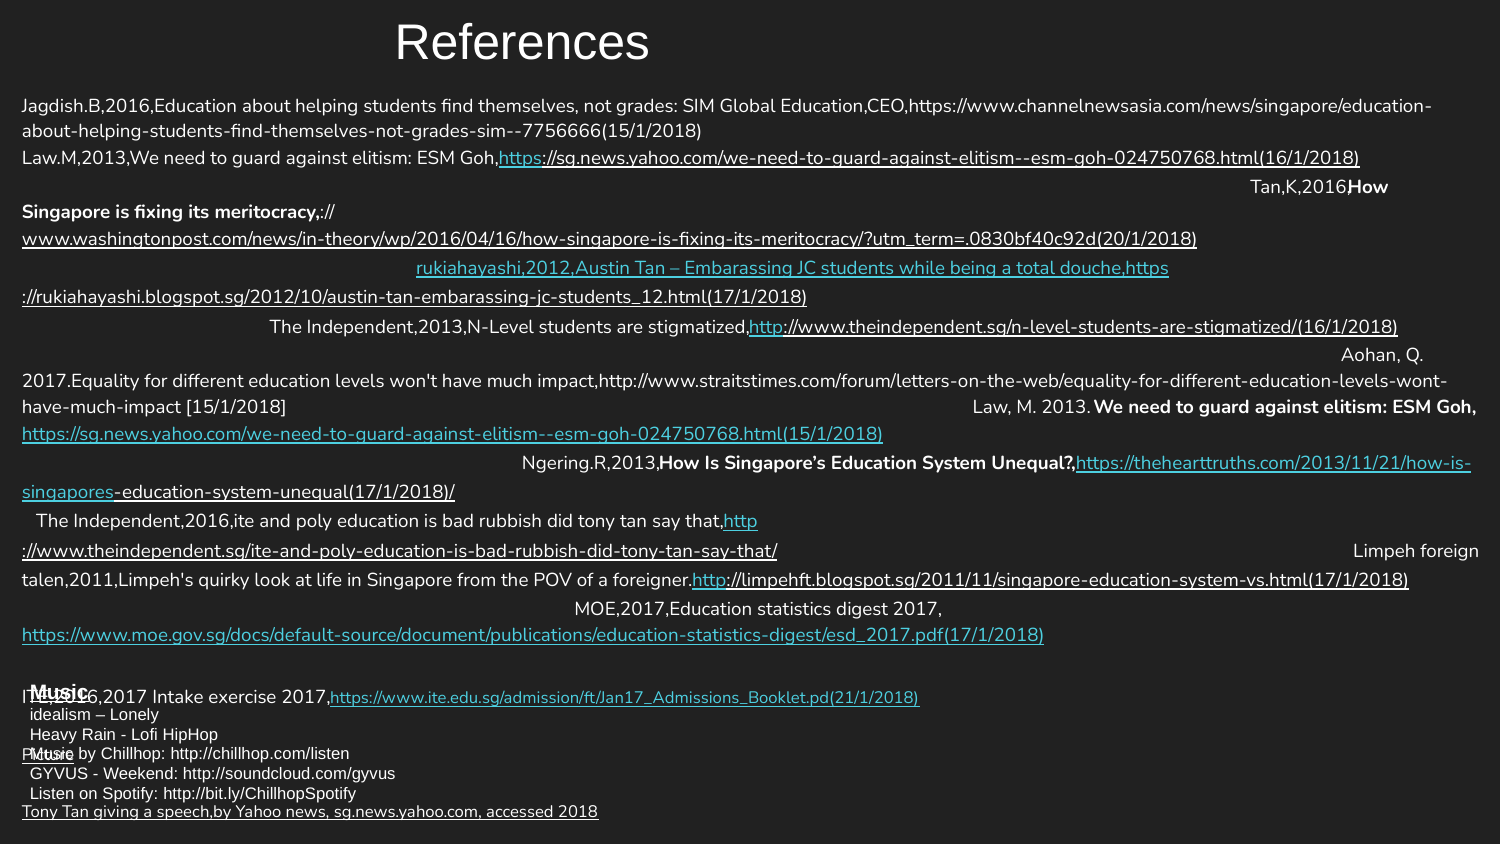

# References
Jagdish.B,2016,Education about helping students find themselves, not grades: SIM Global Education,CEO,https://www.channelnewsasia.com/news/singapore/education-about-helping-students-find-themselves-not-grades-sim--7756666(15/1/2018)
Law.M,2013,We need to guard against elitism: ESM Goh,https://sg.news.yahoo.com/we-need-to-guard-against-elitism--esm-goh-024750768.html(16/1/2018)                                                                                                                                                                                                                                                                                           Tan,K,2016,How Singapore is fixing its meritocracy,://www.washingtonpost.com/news/in-theory/wp/2016/04/16/how-singapore-is-fixing-its-meritocracy/?utm_term=.0830bf40c92d(20/1/2018)                                                                                                                                               rukiahayashi,2012,Austin Tan – Embarassing JC students while being a total douche,https://rukiahayashi.blogspot.sg/2012/10/austin-tan-embarassing-jc-students_12.html(17/1/2018)                                                                                                                                                                                                  The Independent,2013,N-Level students are stigmatized,http://www.theindependent.sg/n-level-students-are-stigmatized/(16/1/2018)                                                                                                                                                                                                                                                                                                      Aohan, Q. 2017.Equality for different education levels won't have much impact,http://www.straitstimes.com/forum/letters-on-the-web/equality-for-different-education-levels-wont-have-much-impact [15/1/2018]                                                                                                                                                Law, M. 2013. We need to guard against elitism: ESM Goh, https://sg.news.yahoo.com/we-need-to-guard-against-elitism--esm-goh-024750768.html(15/1/2018)                                                                                                                                                                                                                                       Ngering.R,2013,How Is Singapore’s Education System Unequal?,https://thehearttruths.com/2013/11/21/how-is-singapores-education-system-unequal(17/1/2018)/                                                                                                                                                                                                                           The Independent,2016,ite and poly education is bad rubbish did tony tan say that,http://www.theindependent.sg/ite-and-poly-education-is-bad-rubbish-did-tony-tan-say-that/                                                                                                                         Limpeh foreign talen,2011,Limpeh's quirky look at life in Singapore from the POV of a foreigner.http://limpehft.blogspot.sg/2011/11/singapore-education-system-vs.html(17/1/2018)                                                                                                                                   MOE,2017,Education statistics digest 2017,https://www.moe.gov.sg/docs/default-source/document/publications/education-statistics-digest/esd_2017.pdf(17/1/2018)
ITE,2016,2017 Intake exercise 2017,https://www.ite.edu.sg/admission/ft/Jan17_Admissions_Booklet.pd(21/1/2018)
Picture
Tony Tan giving a speech,by Yahoo news, sg.news.yahoo.com, accessed 2018

Music
idealism – Lonely
Heavy Rain - Lofi HipHop
Music by Chillhop: http://chillhop.com/listen
GYVUS - Weekend: http://soundcloud.com/gyvus
Listen on Spotify: http://bit.ly/ChillhopSpotify